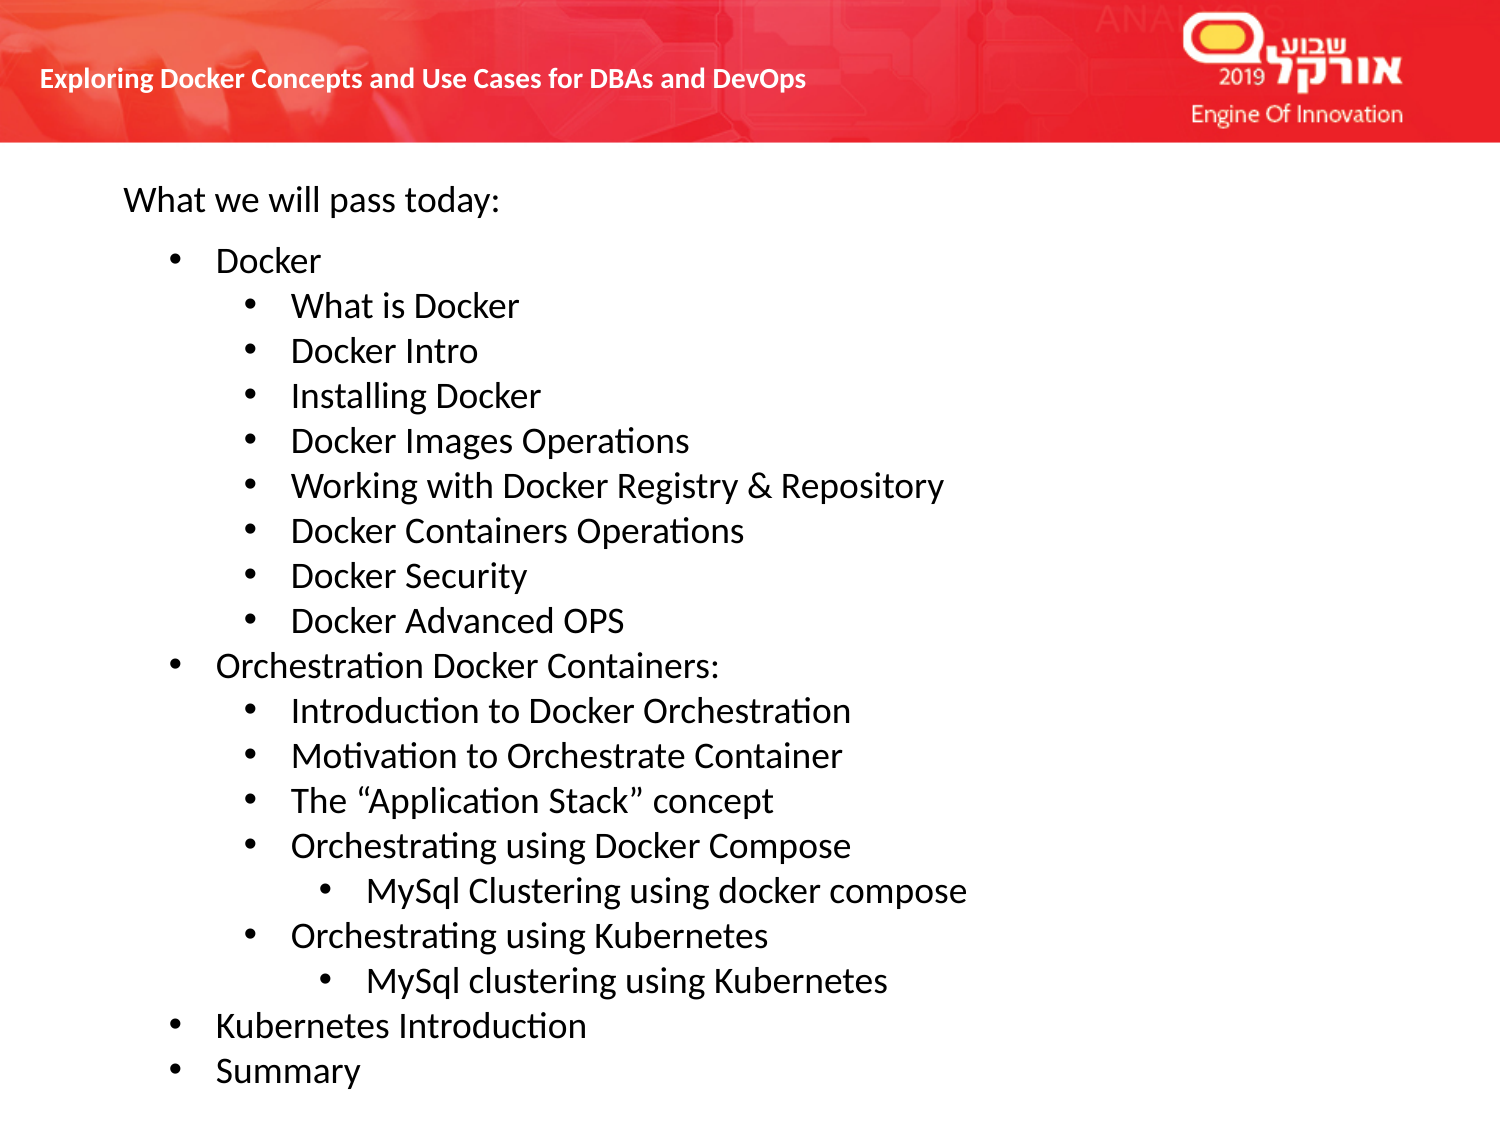

What we will pass today:
Docker
What is Docker
Docker Intro
Installing Docker
Docker Images Operations
Working with Docker Registry & Repository
Docker Containers Operations
Docker Security
Docker Advanced OPS
Orchestration Docker Containers:
Introduction to Docker Orchestration
Motivation to Orchestrate Container
The “Application Stack” concept
Orchestrating using Docker Compose
MySql Clustering using docker compose
Orchestrating using Kubernetes
MySql clustering using Kubernetes
Kubernetes Introduction
Summary